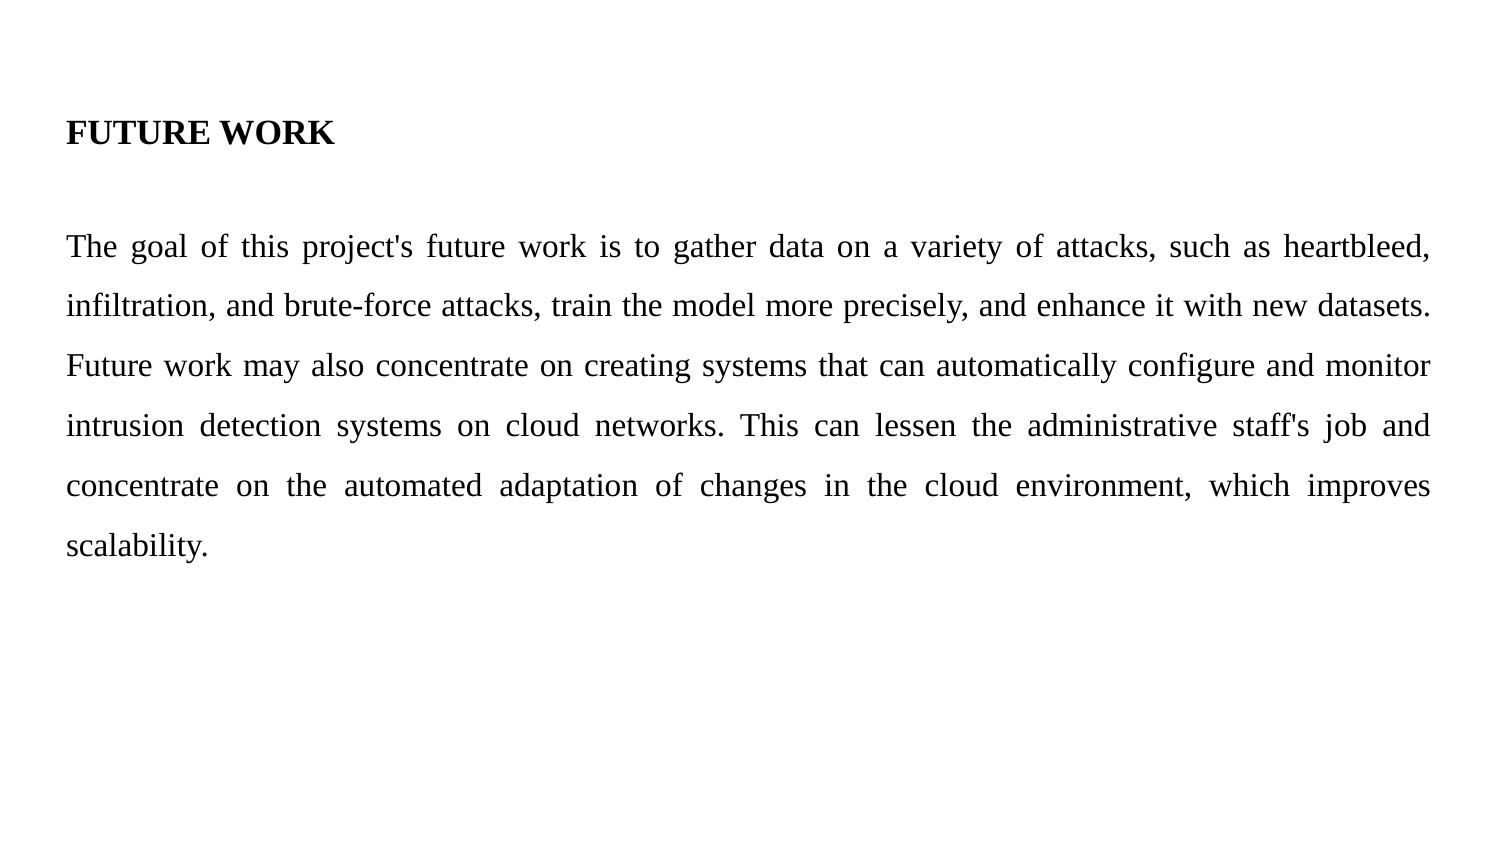

# FUTURE WORK

The goal of this project's future work is to gather data on a variety of attacks, such as heartbleed, infiltration, and brute-force attacks, train the model more precisely, and enhance it with new datasets. Future work may also concentrate on creating systems that can automatically configure and monitor intrusion detection systems on cloud networks. This can lessen the administrative staff's job and concentrate on the automated adaptation of changes in the cloud environment, which improves scalability.